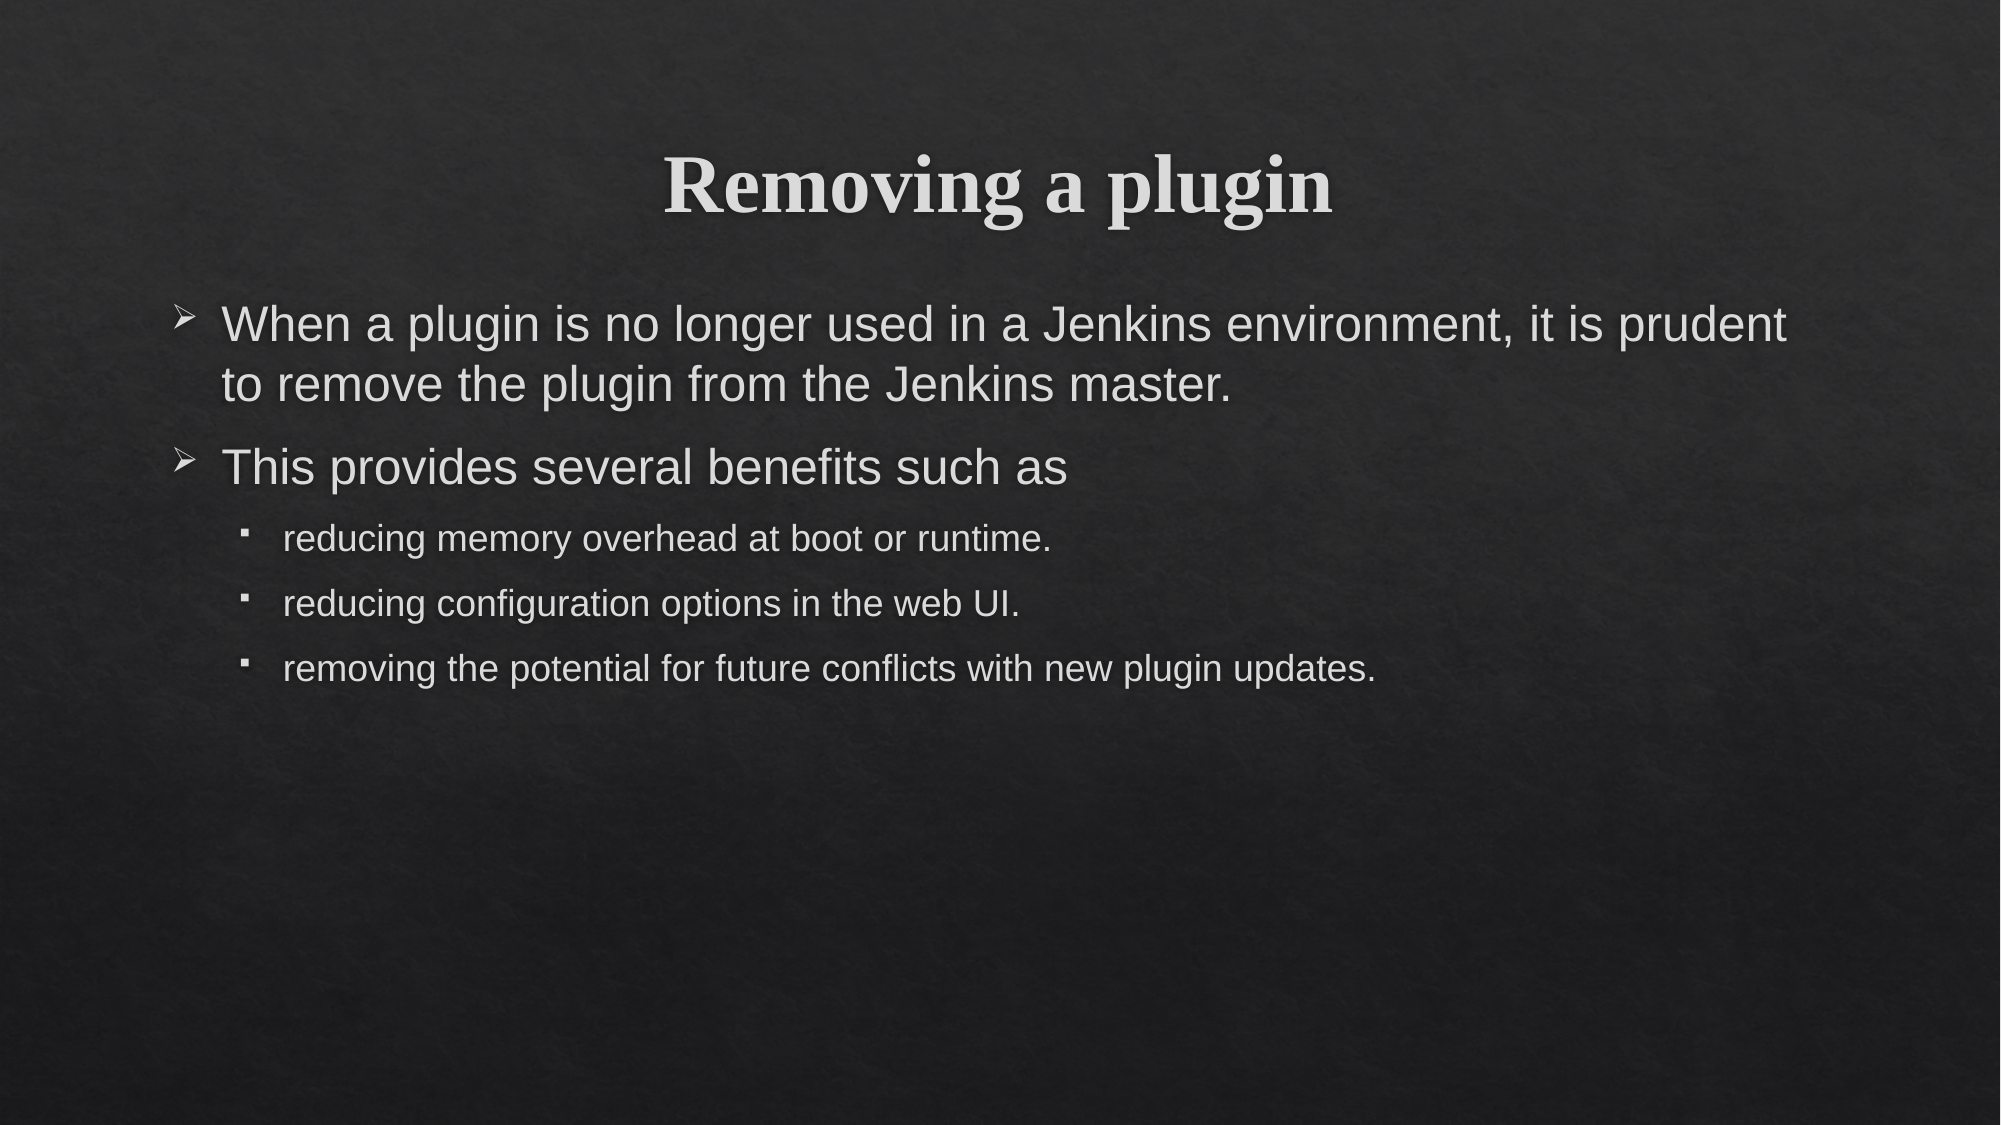

# Removing a plugin
When a plugin is no longer used in a Jenkins environment, it is prudent to remove the plugin from the Jenkins master.
This provides several benefits such as
reducing memory overhead at boot or runtime.
reducing configuration options in the web UI.
removing the potential for future conflicts with new plugin updates.